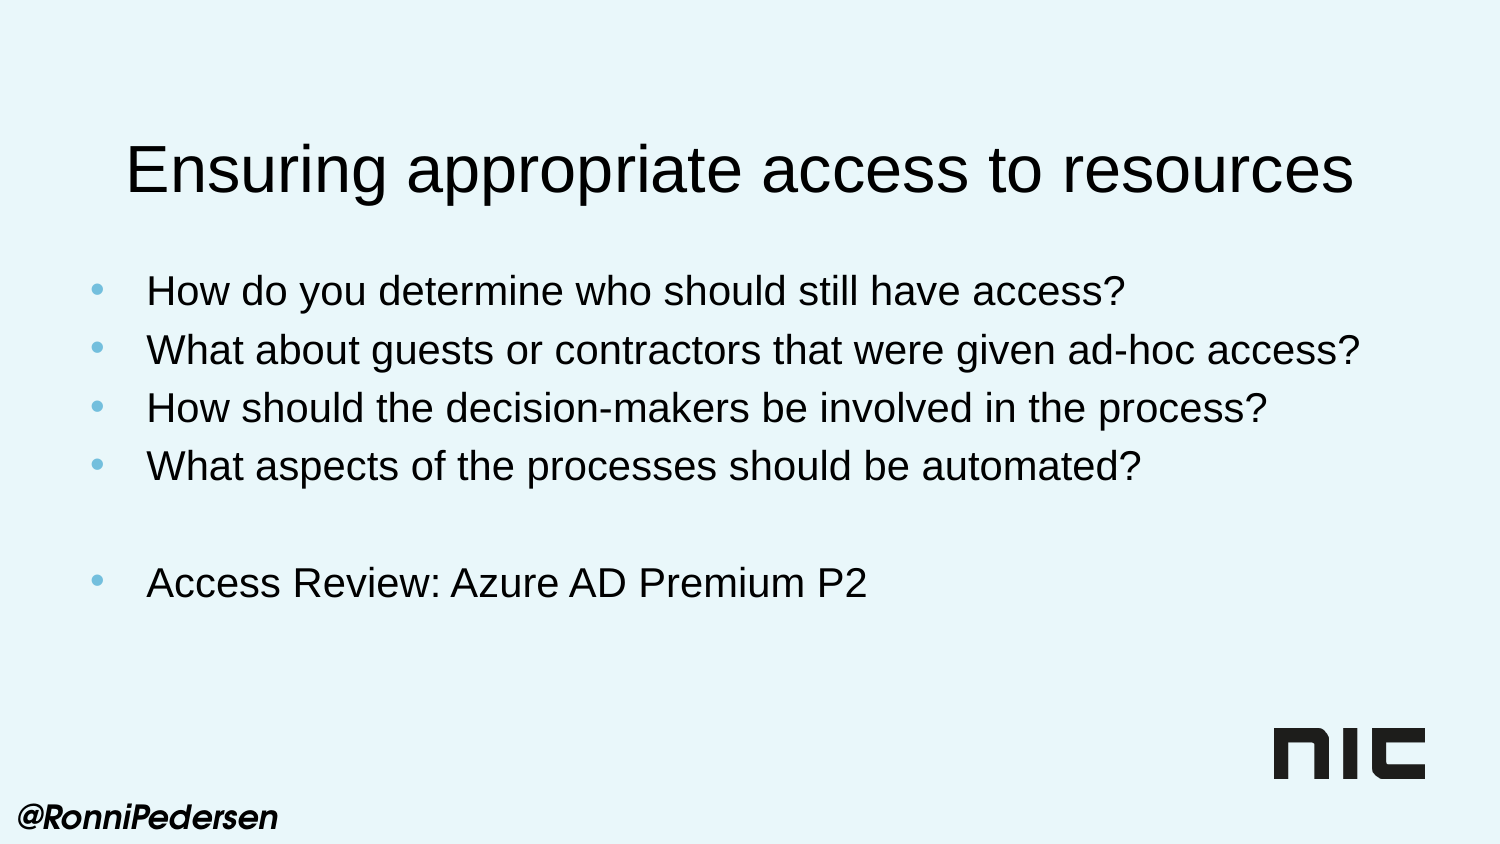

# Ensuring appropriate access to resources
How do you determine who should still have access?
What about guests or contractors that were given ad-hoc access?
How should the decision-makers be involved in the process?
What aspects of the processes should be automated?

Access Review: Azure AD Premium P2
@RonniPedersen